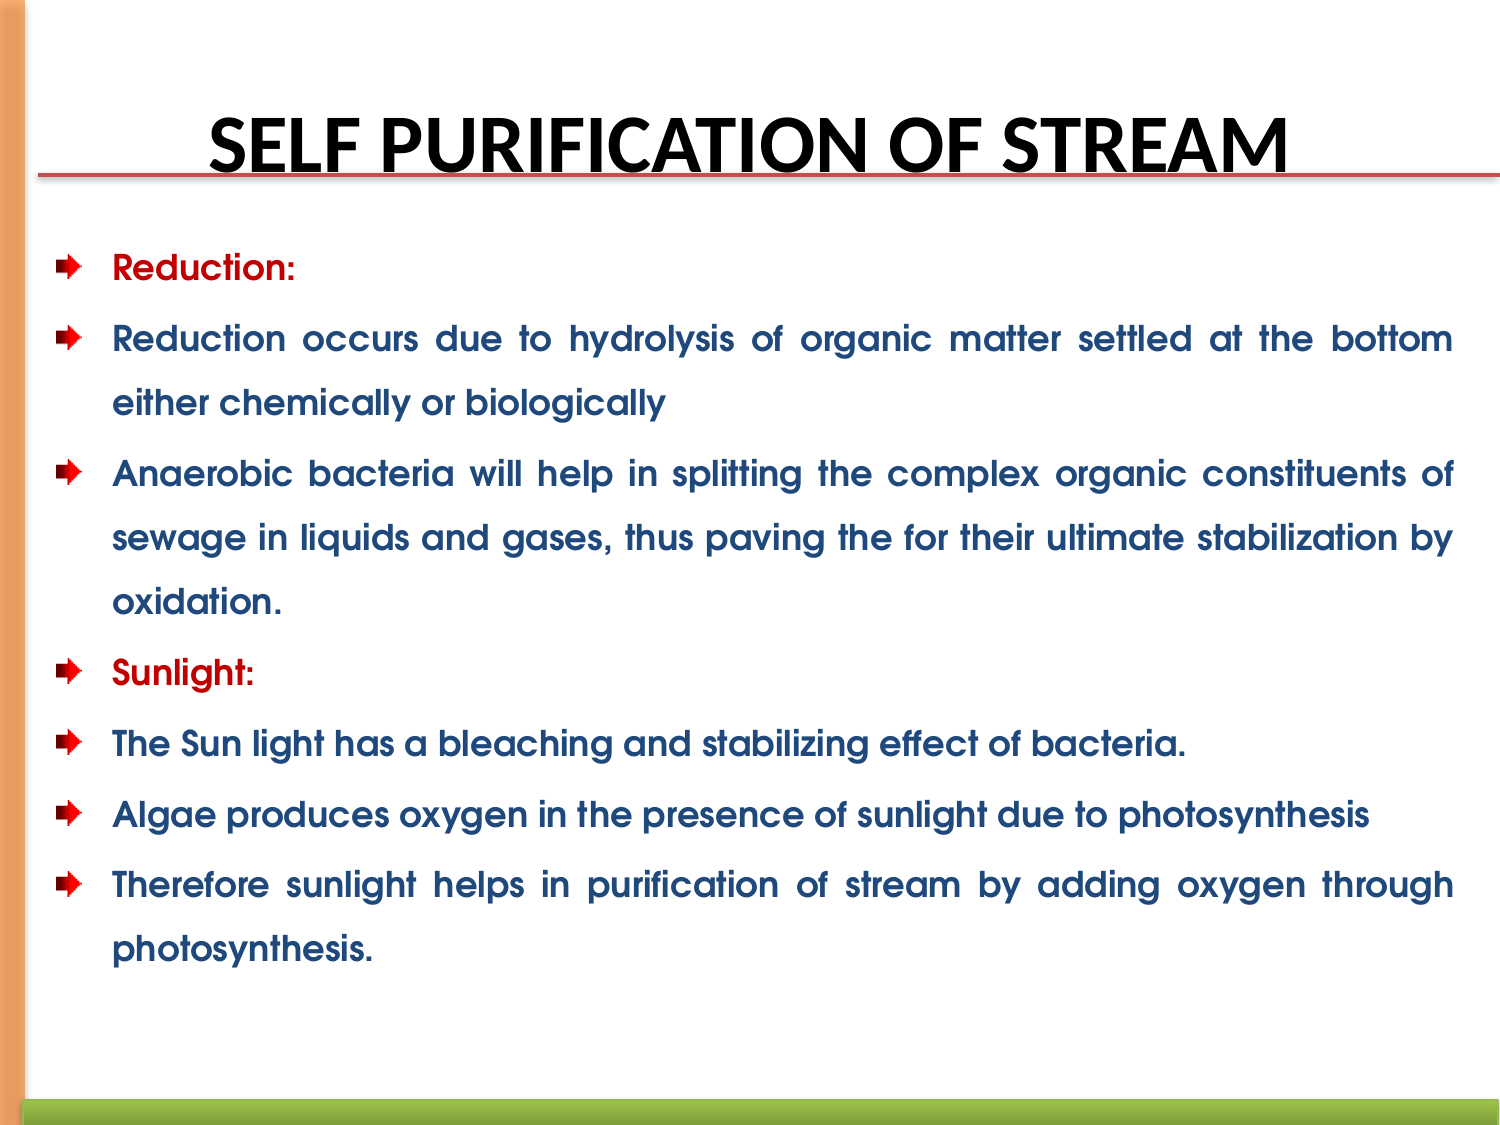

# SELF PURIFICATION OF STREAM
Reduction:
Reduction occurs due to hydrolysis of organic matter settled at the bottom either chemically or biologically
Anaerobic bacteria will help in splitting the complex organic constituents of sewage in liquids and gases, thus paving the for their ultimate stabilization by oxidation.
Sunlight:
The Sun light has a bleaching and stabilizing effect of bacteria.
Algae produces oxygen in the presence of sunlight due to photosynthesis
Therefore sunlight helps in purification of stream by adding oxygen through photosynthesis.